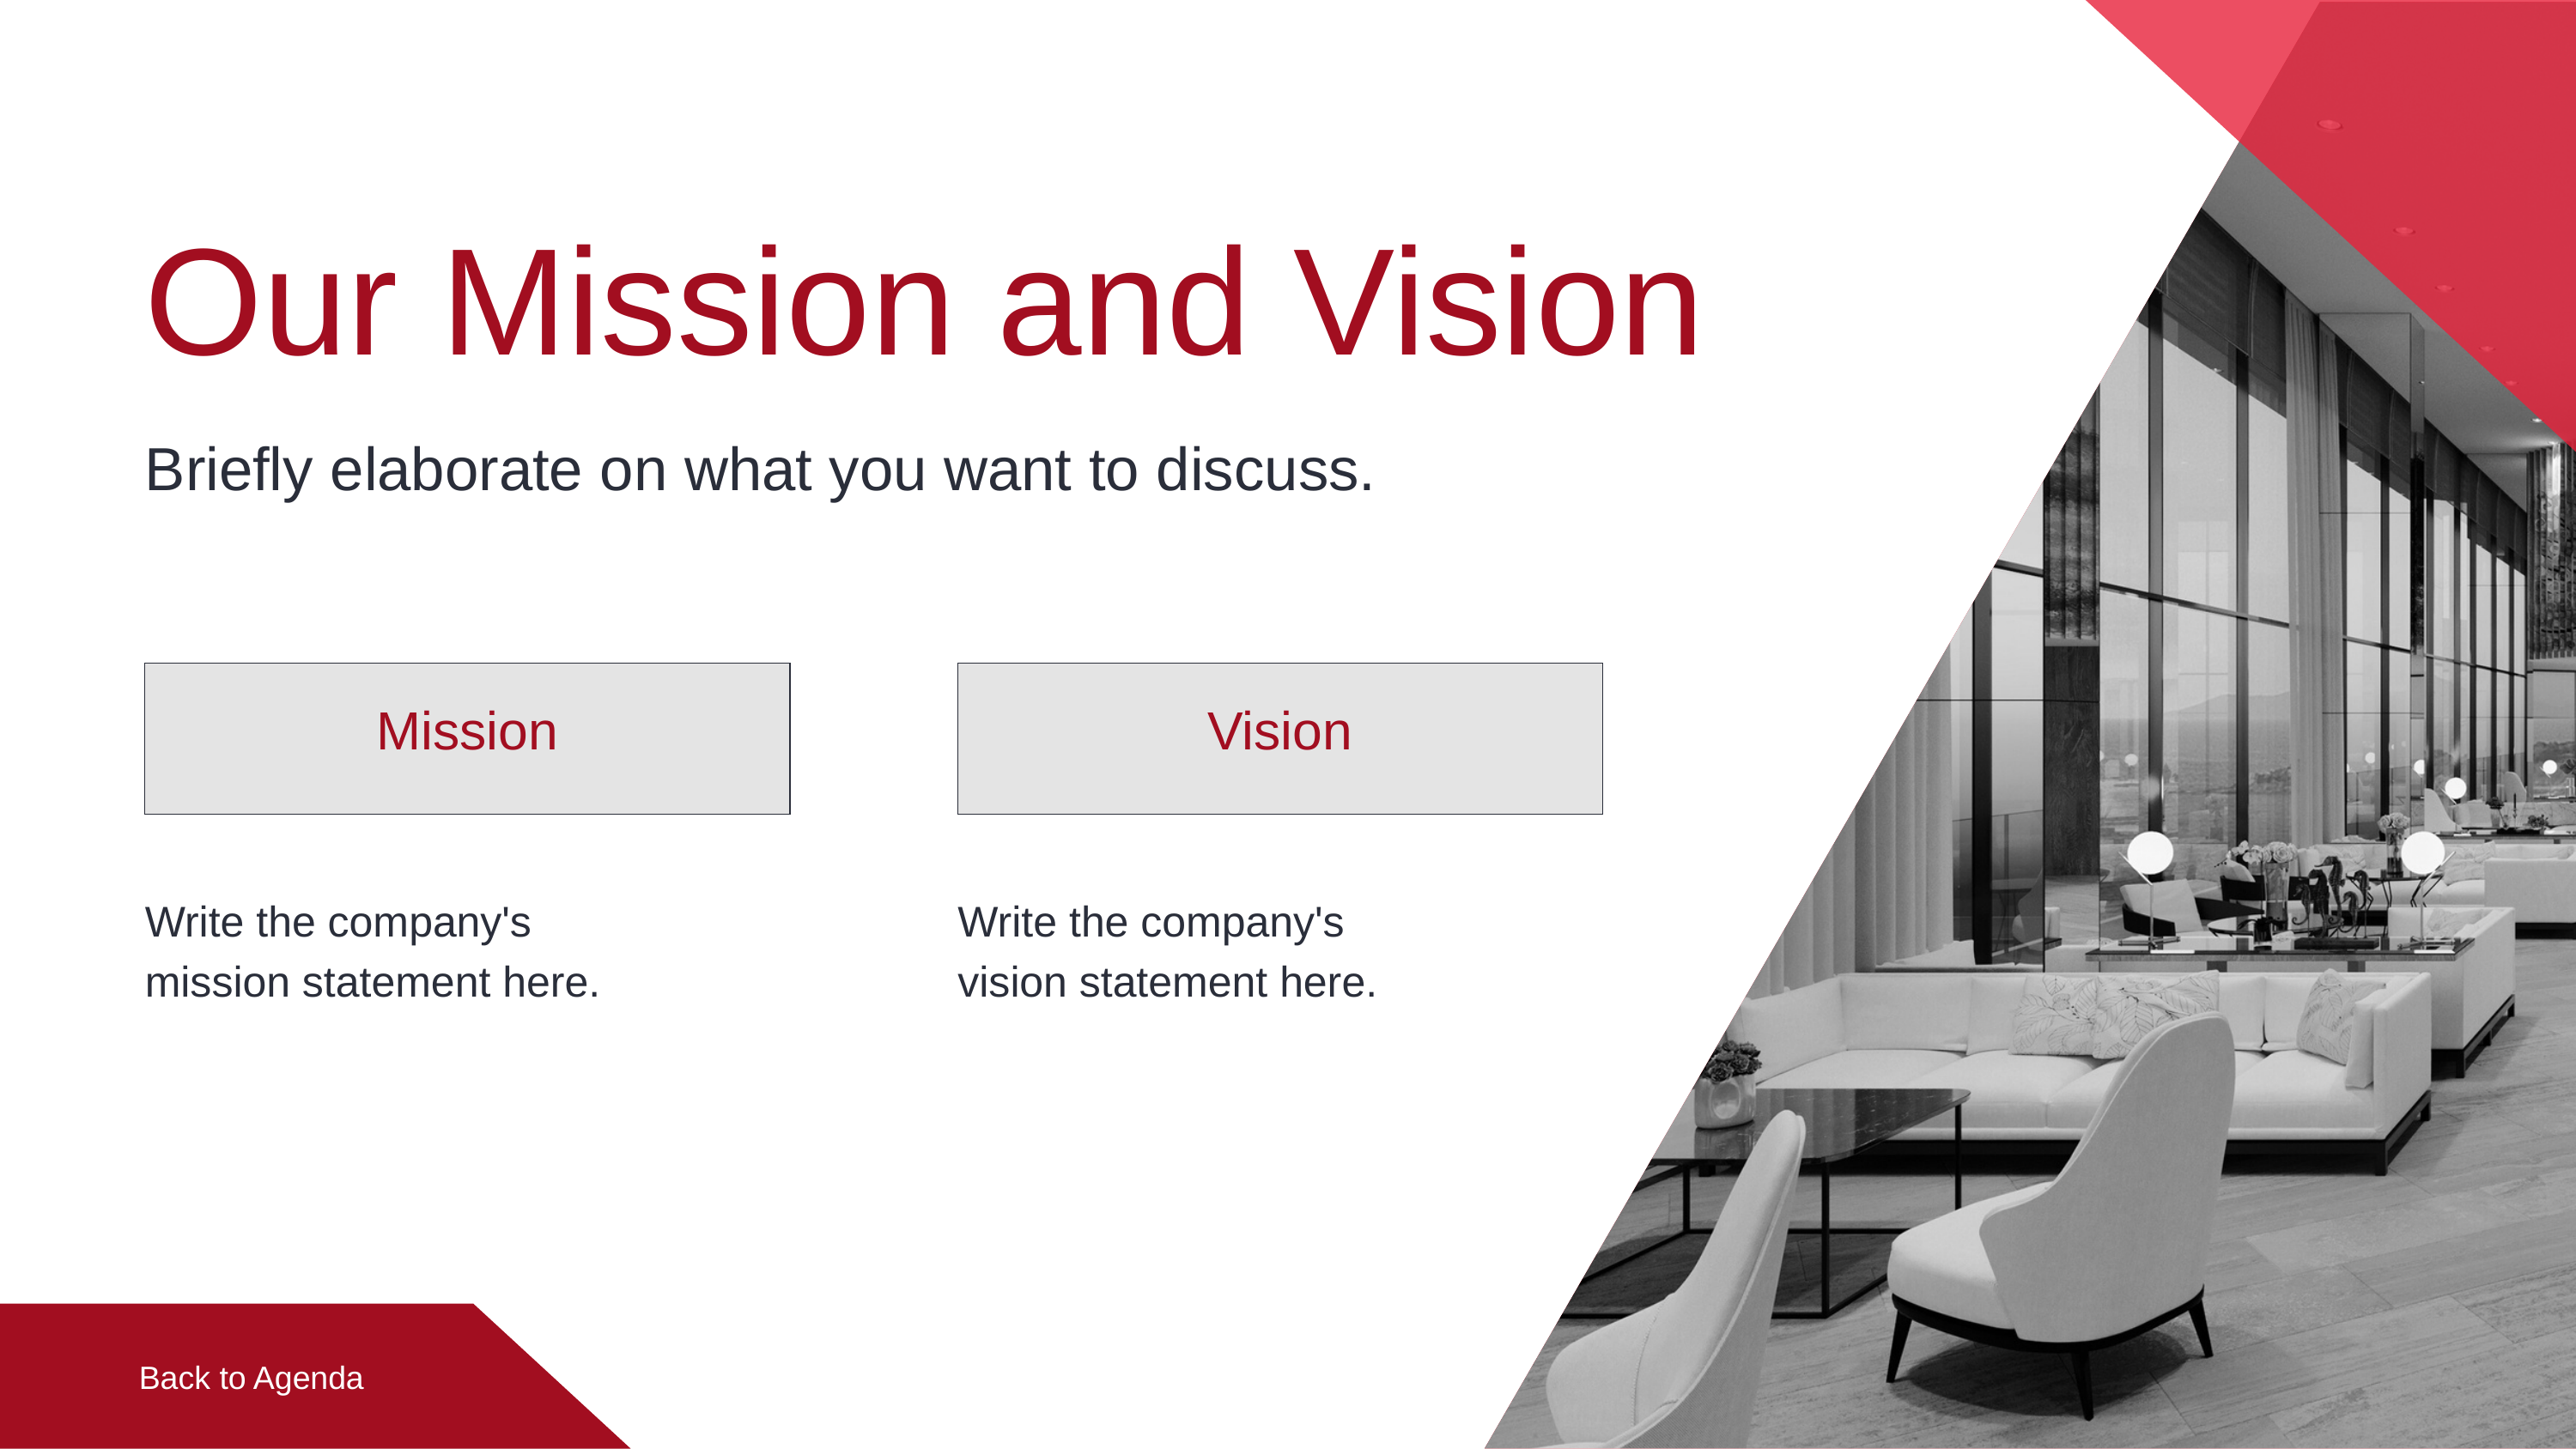

Our Mission and Vision
Briefly elaborate on what you want to discuss.

Mission

Vision
Write the company's
mission statement here.
Write the company's
vision statement here.

Back to Agenda